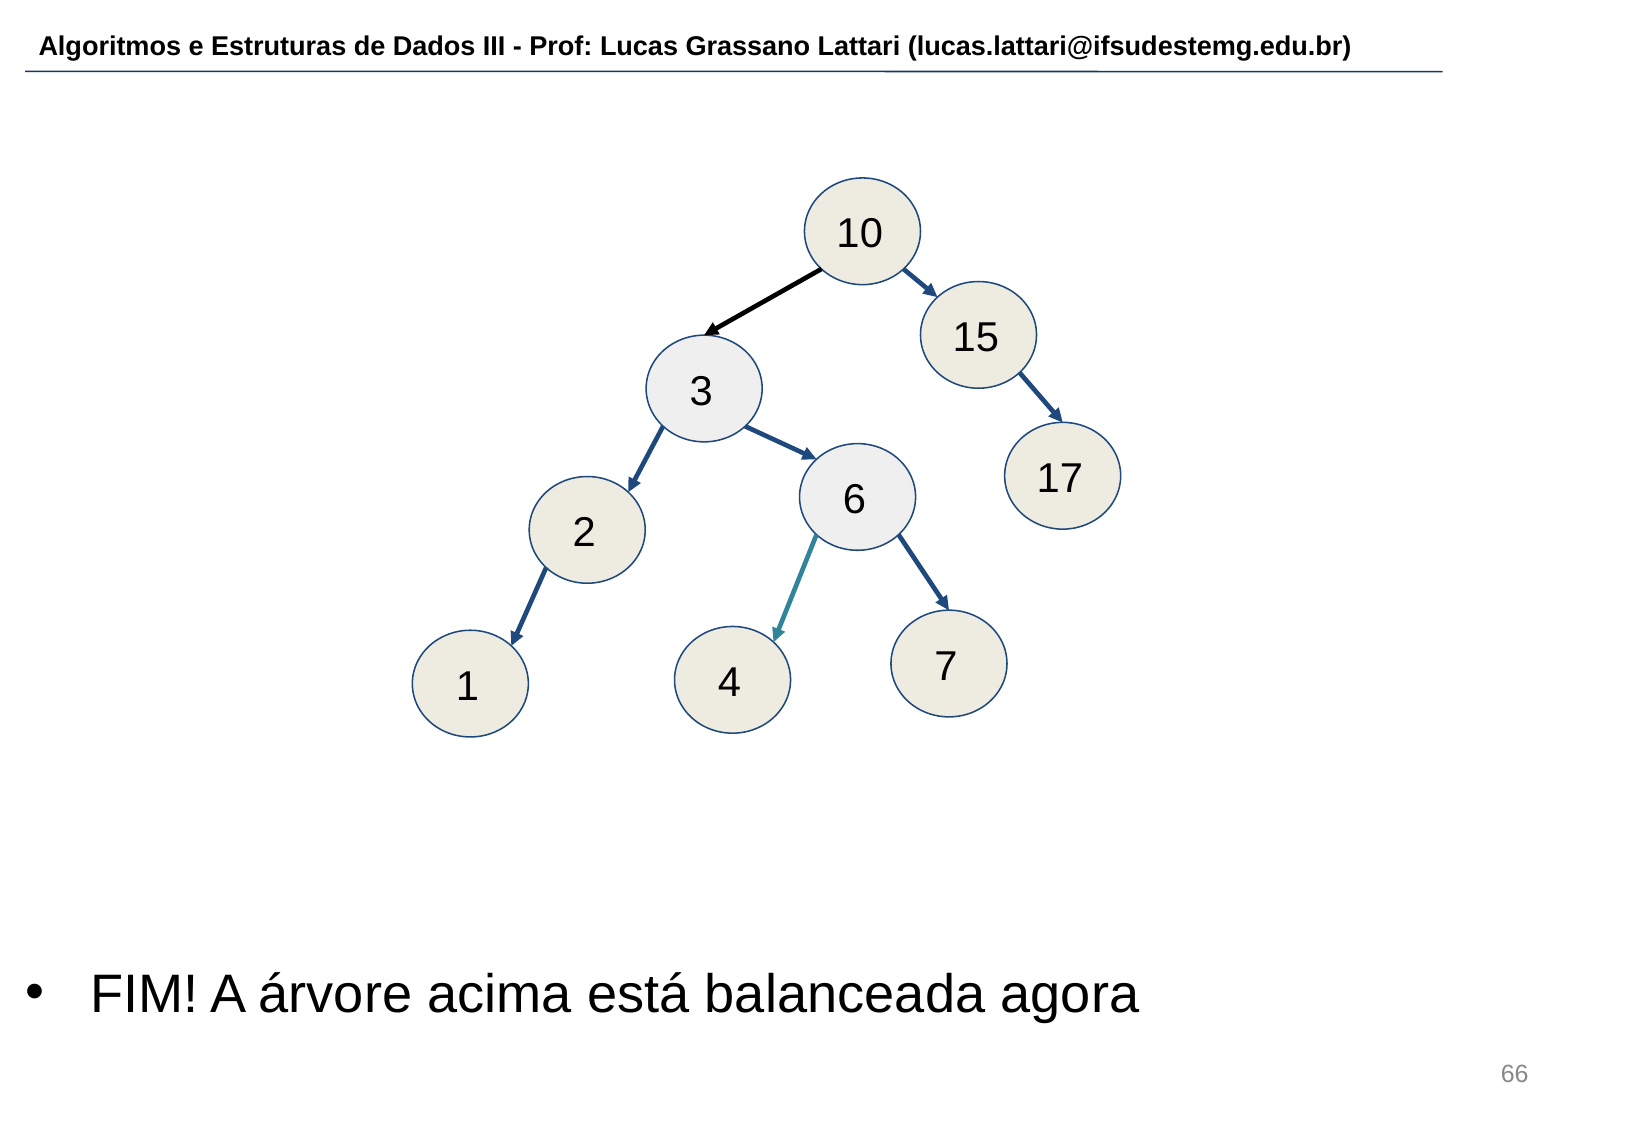

10
15
 3
17
 6
 2
 7
 4
 1
FIM! A árvore acima está balanceada agora
66